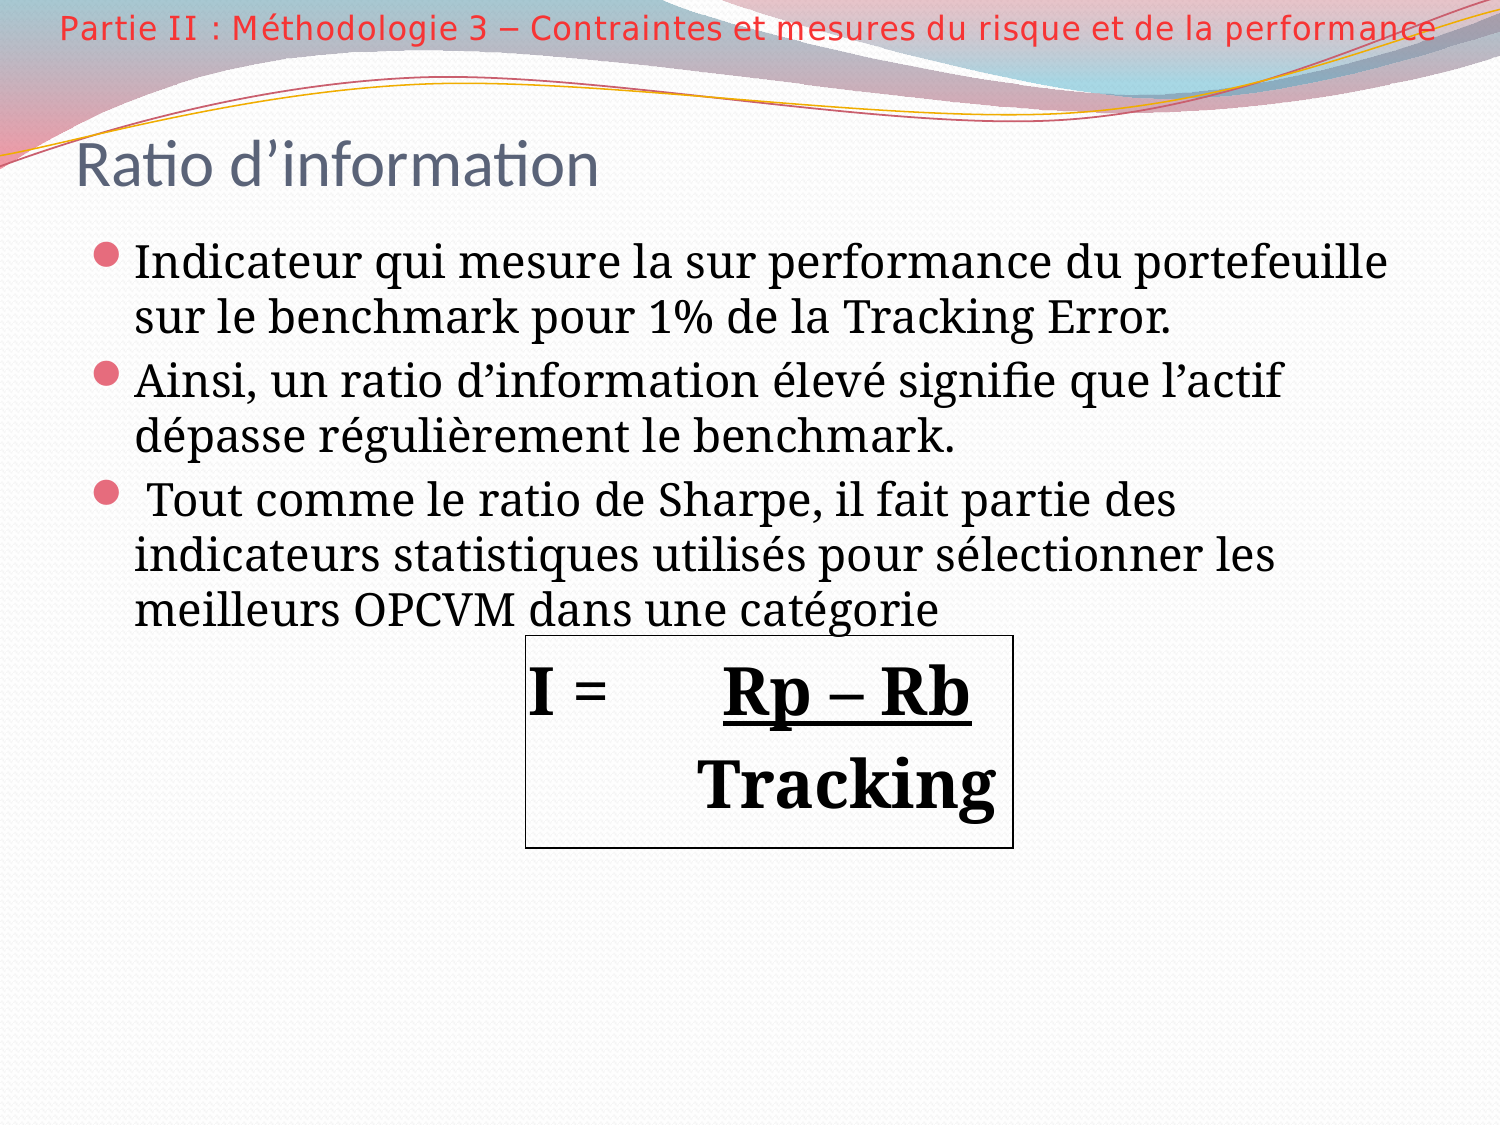

Partie II : Méthodologie 3 – Contraintes et mesures du risque et de la performance
# Ratio d’information
Indicateur qui mesure la sur performance du portefeuille sur le benchmark pour 1% de la Tracking Error.
Ainsi, un ratio d’information élevé signifie que l’actif dépasse régulièrement le benchmark.
 Tout comme le ratio de Sharpe, il fait partie des indicateurs statistiques utilisés pour sélectionner les meilleurs OPCVM dans une catégorie
I = 	Rp – Rb
		Tracking